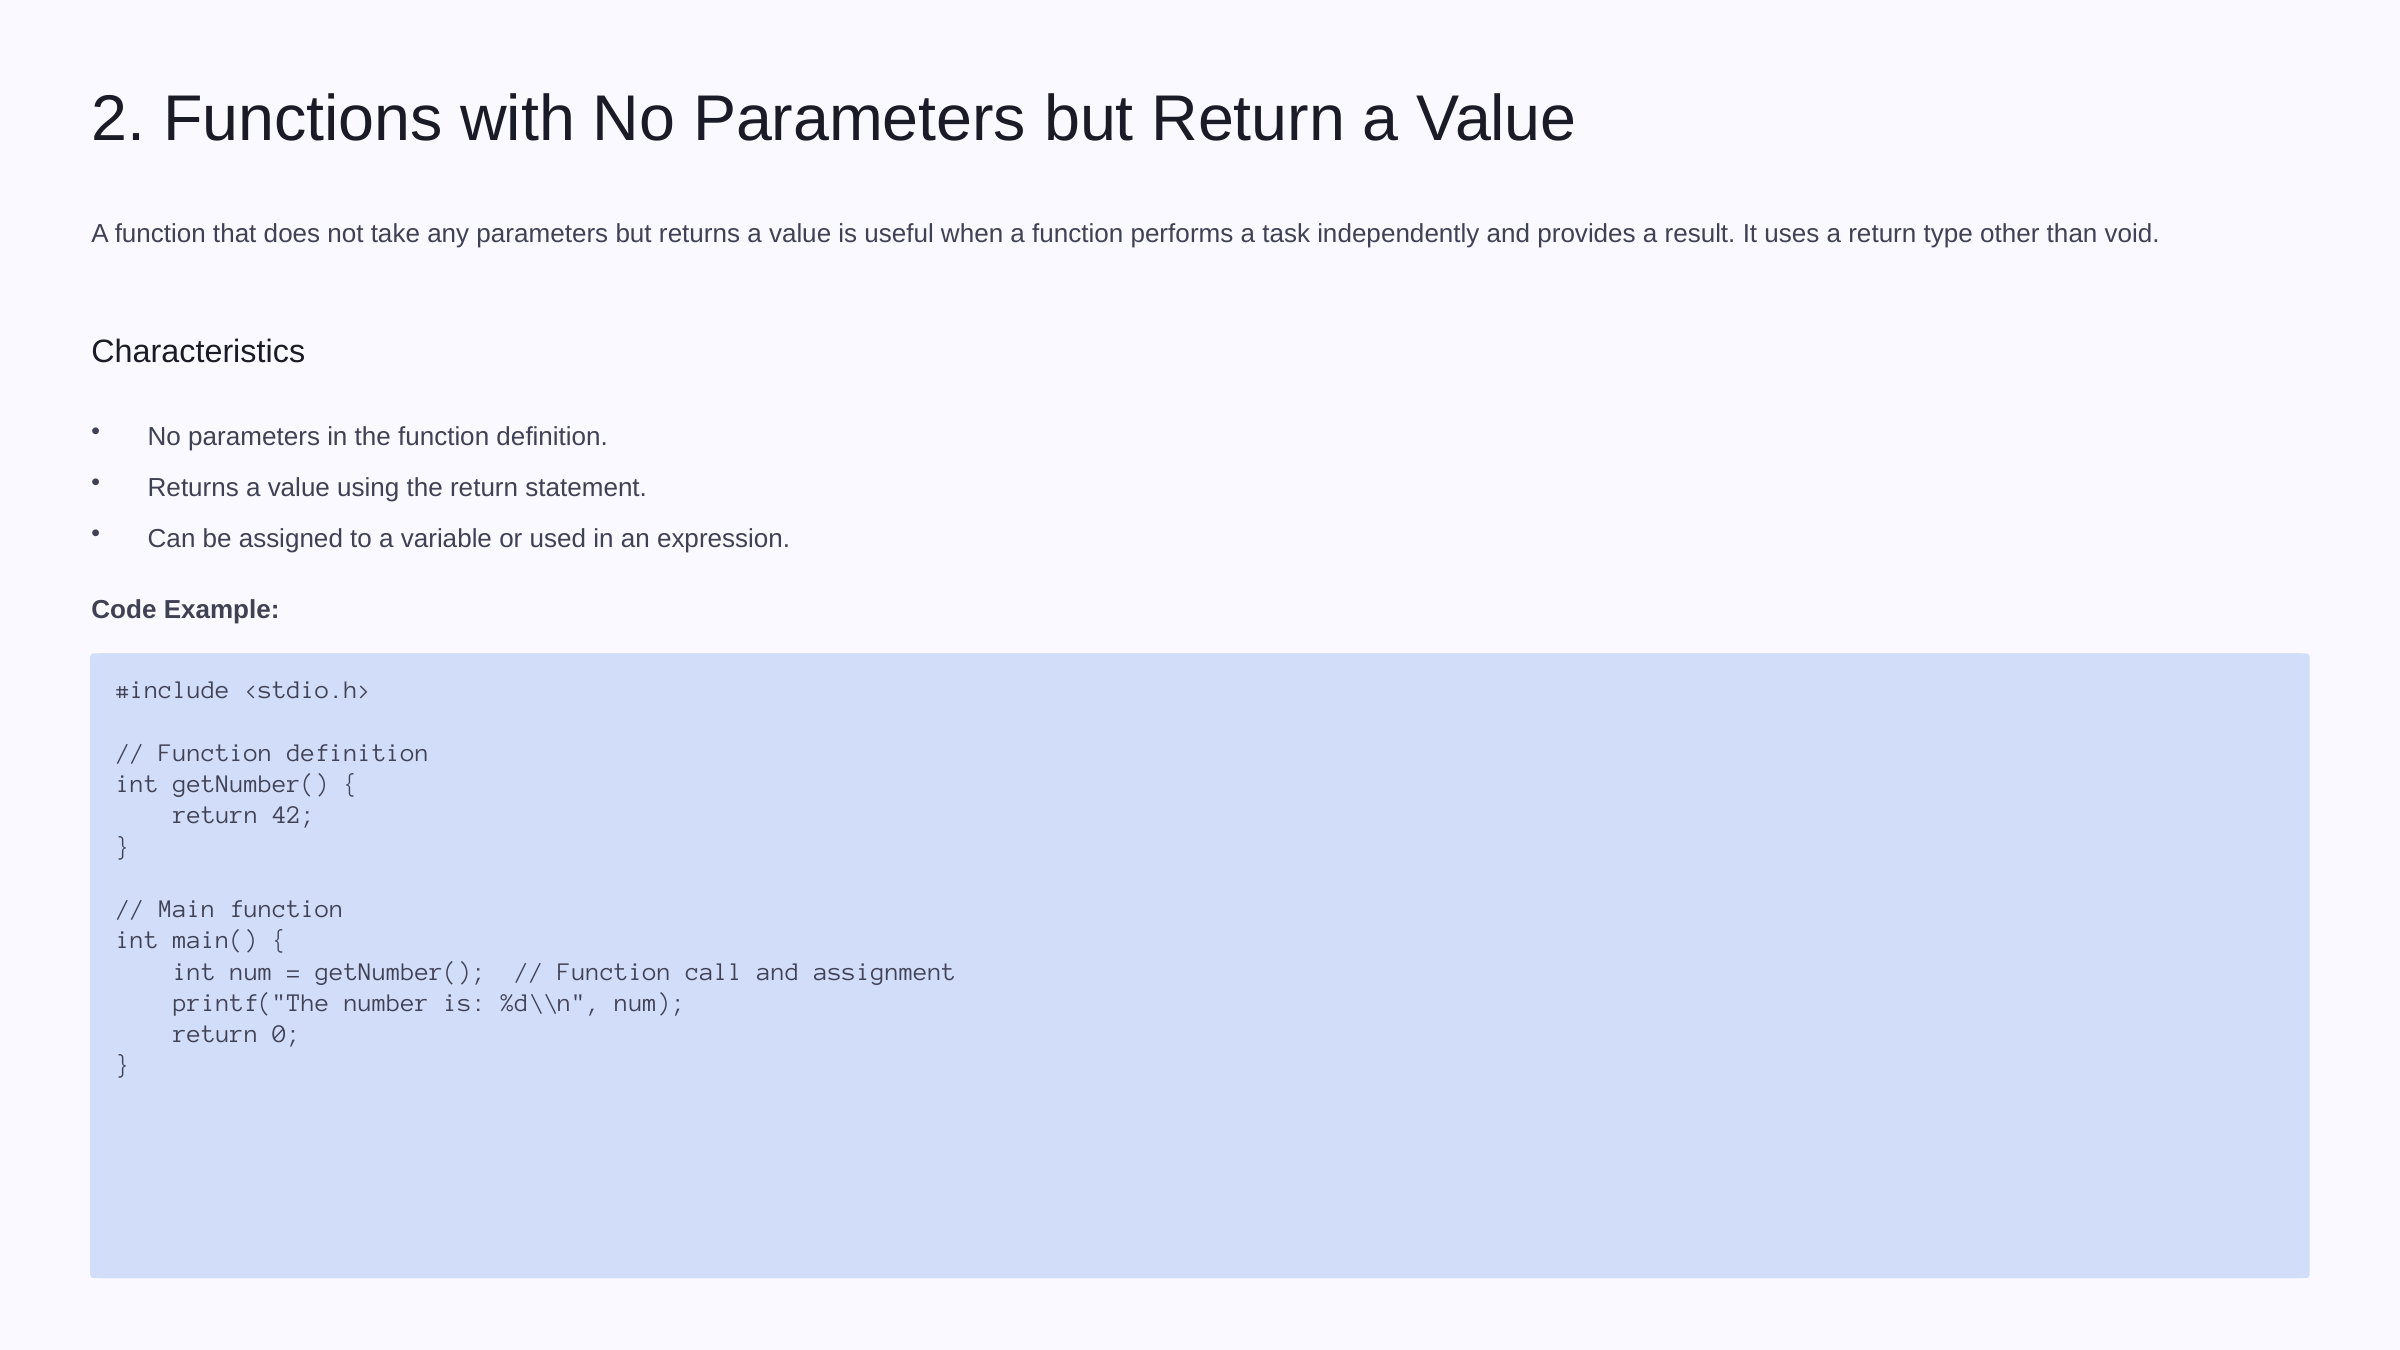

2. Functions with No Parameters but Return a Value
A function that does not take any parameters but returns a value is useful when a function performs a task independently and provides a result. It uses a return type other than void.
Characteristics
No parameters in the function definition.
Returns a value using the return statement.
Can be assigned to a variable or used in an expression.
Code Example:

#include <stdio.h>

// Function definition
int getNumber() {
    return 42;
}

// Main function
int main() {
    int num = getNumber();  // Function call and assignment
    printf("The number is: %d\\n", num);
    return 0;
}